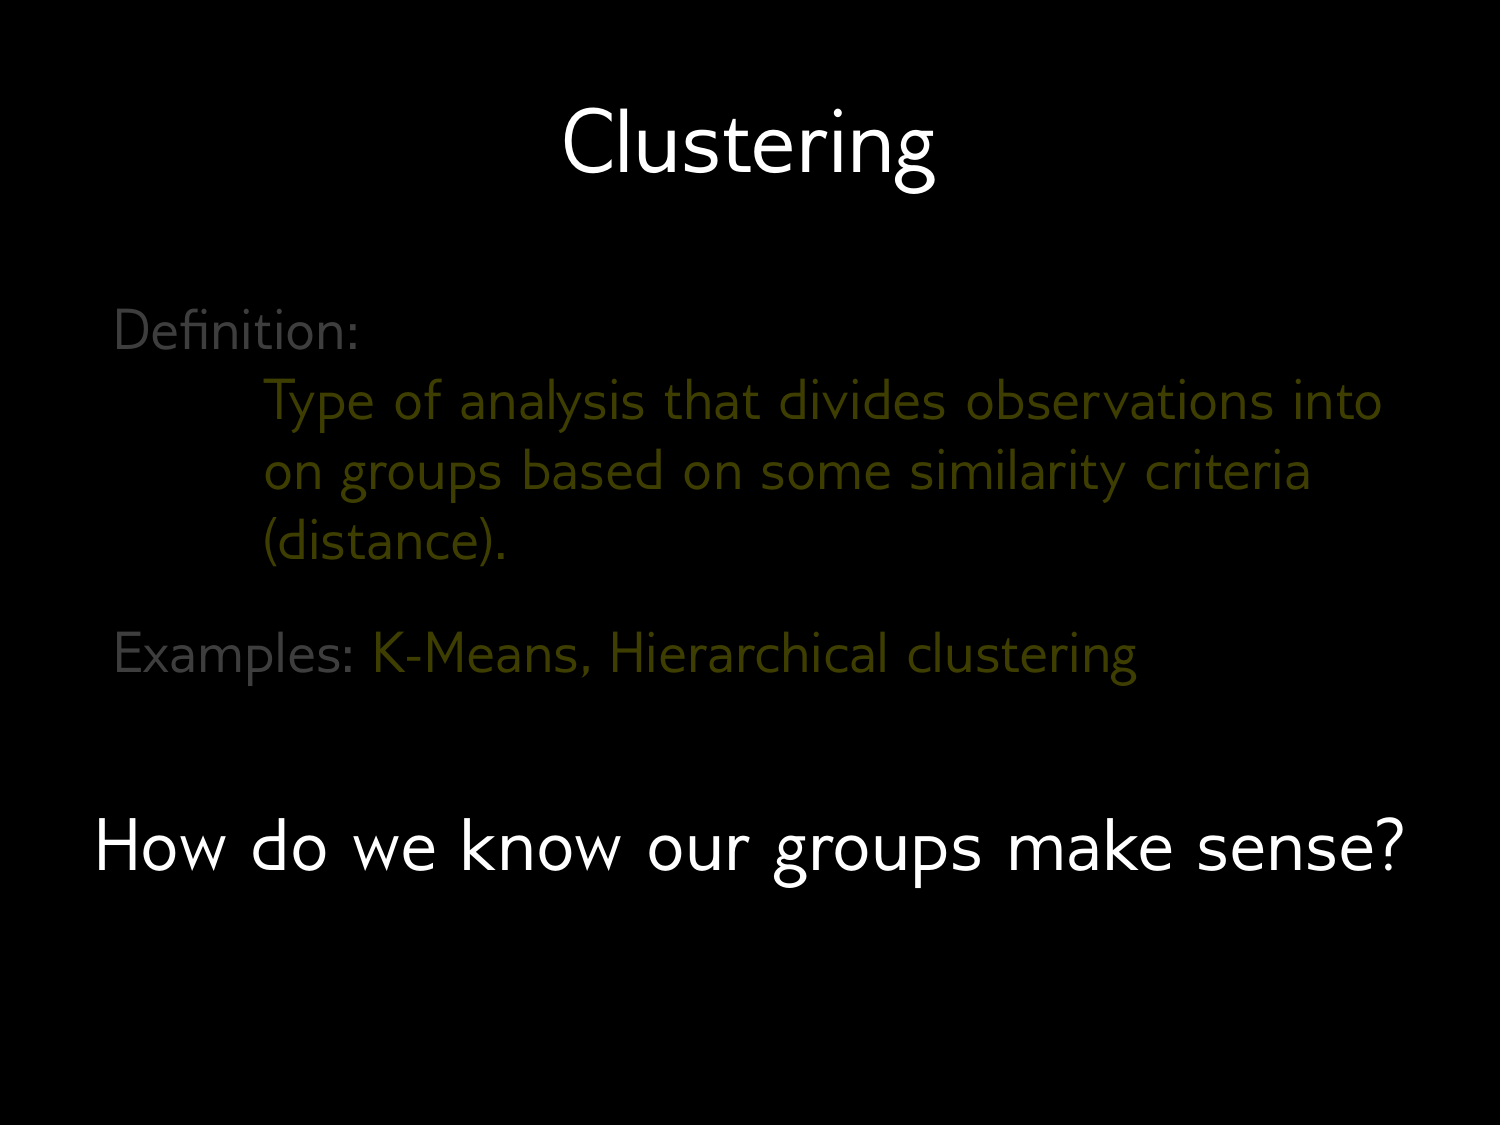

# Clustering

Definition:
	Type of analysis that divides observations into 	on groups based on some similarity criteria 	(distance).
Examples: K-Means, Hierarchical clustering
How do we know our groups make sense?